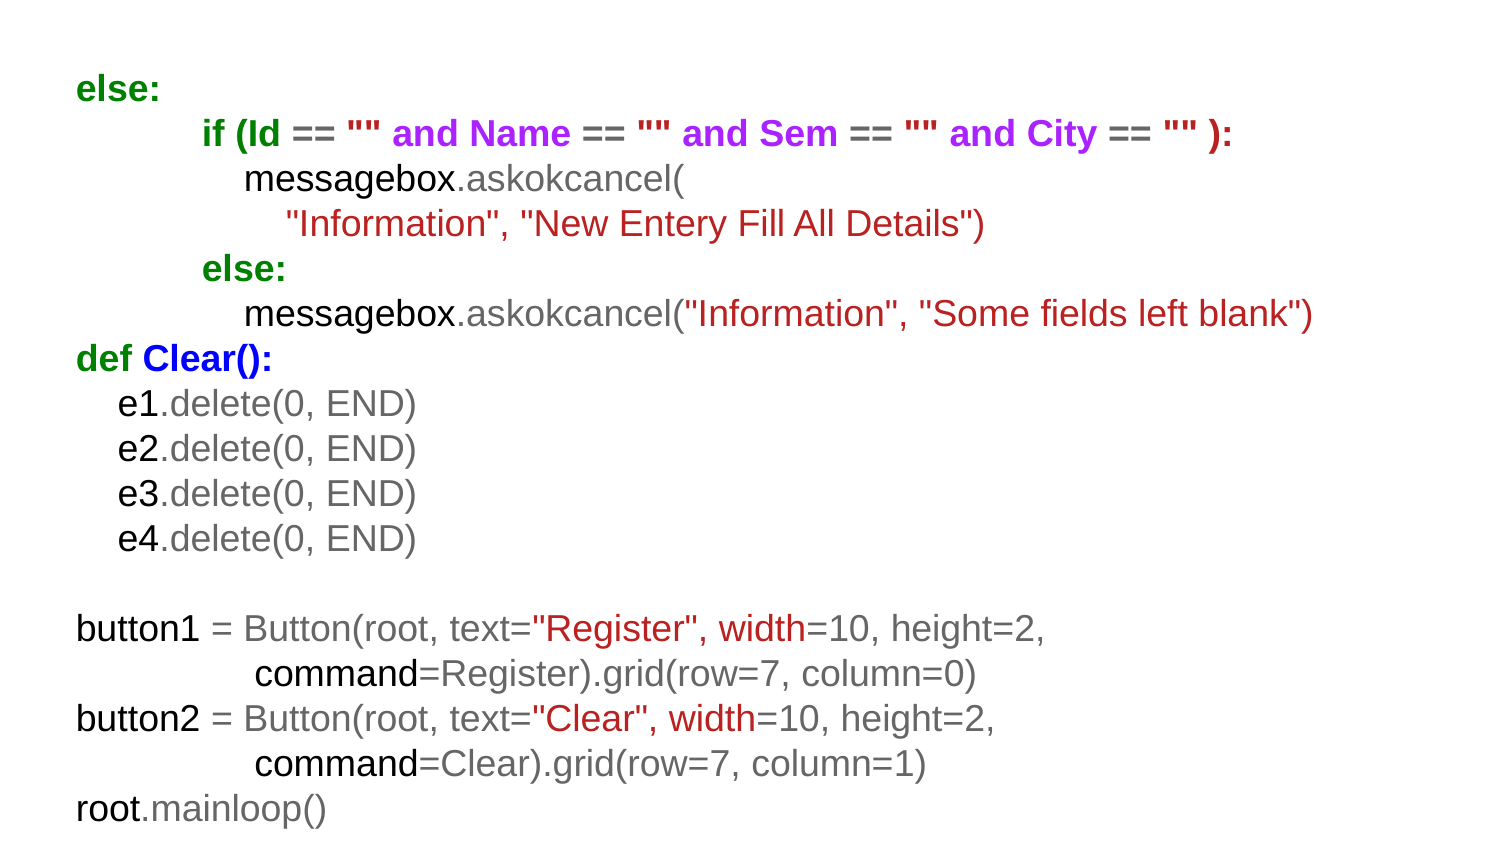

else:
            if (Id == "" and Name == "" and Sem == "" and City == "" ):
                messagebox.askokcancel(
                    "Information", "New Entery Fill All Details")
            else:
                messagebox.askokcancel("Information", "Some fields left blank")
def Clear():
    e1.delete(0, END)
    e2.delete(0, END)
    e3.delete(0, END)
    e4.delete(0, END)

button1 = Button(root, text="Register", width=10, height=2,
                 command=Register).grid(row=7, column=0)
button2 = Button(root, text="Clear", width=10, height=2,
                 command=Clear).grid(row=7, column=1)
root.mainloop()